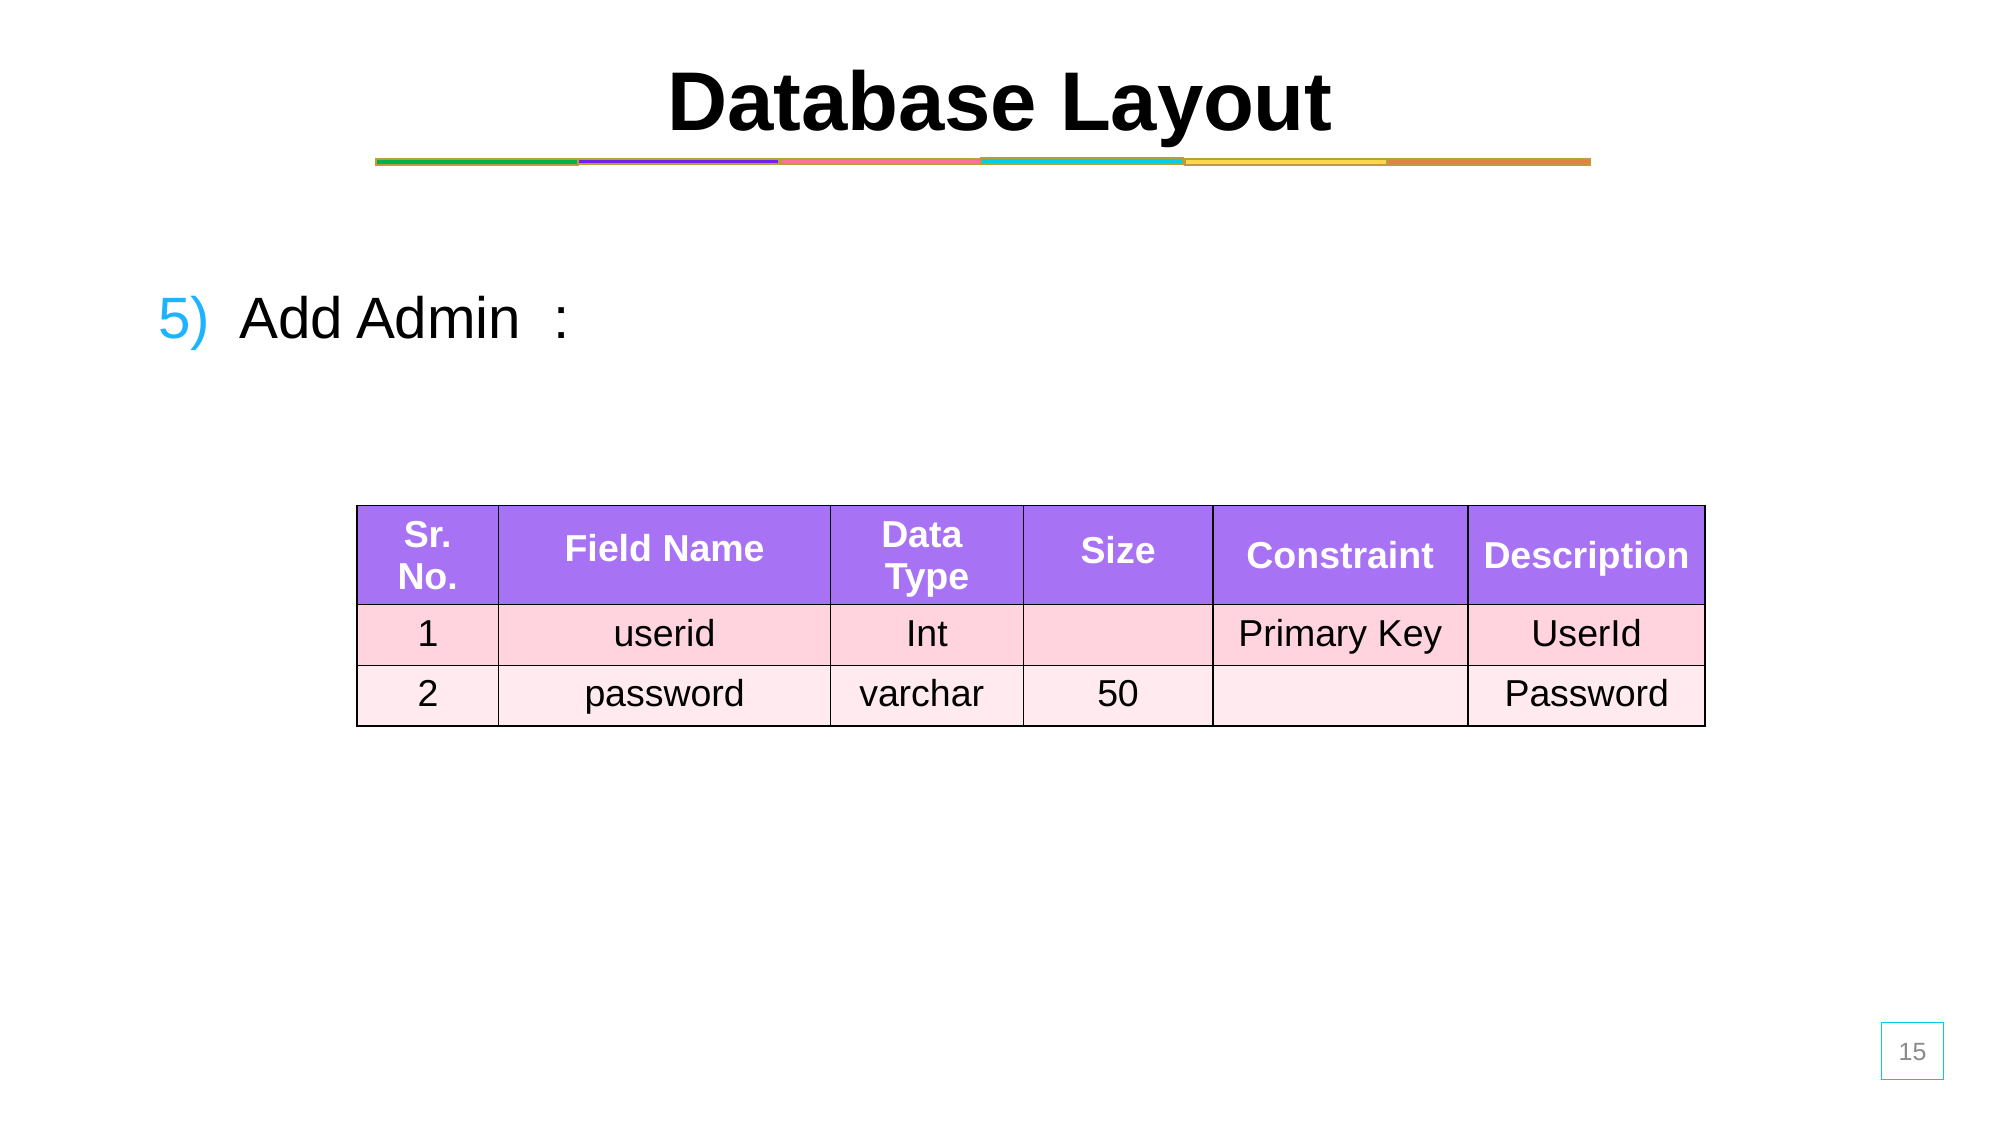

# Database Layout

5)  Add Admin  :

| Sr. No. | Field Name | Data Type | Size | Constraint | Description |
| --- | --- | --- | --- | --- | --- |
| 1 | userid | Int |  | Primary Key | UserId |
| 2 | password | varchar | 50 |  | Password |
15